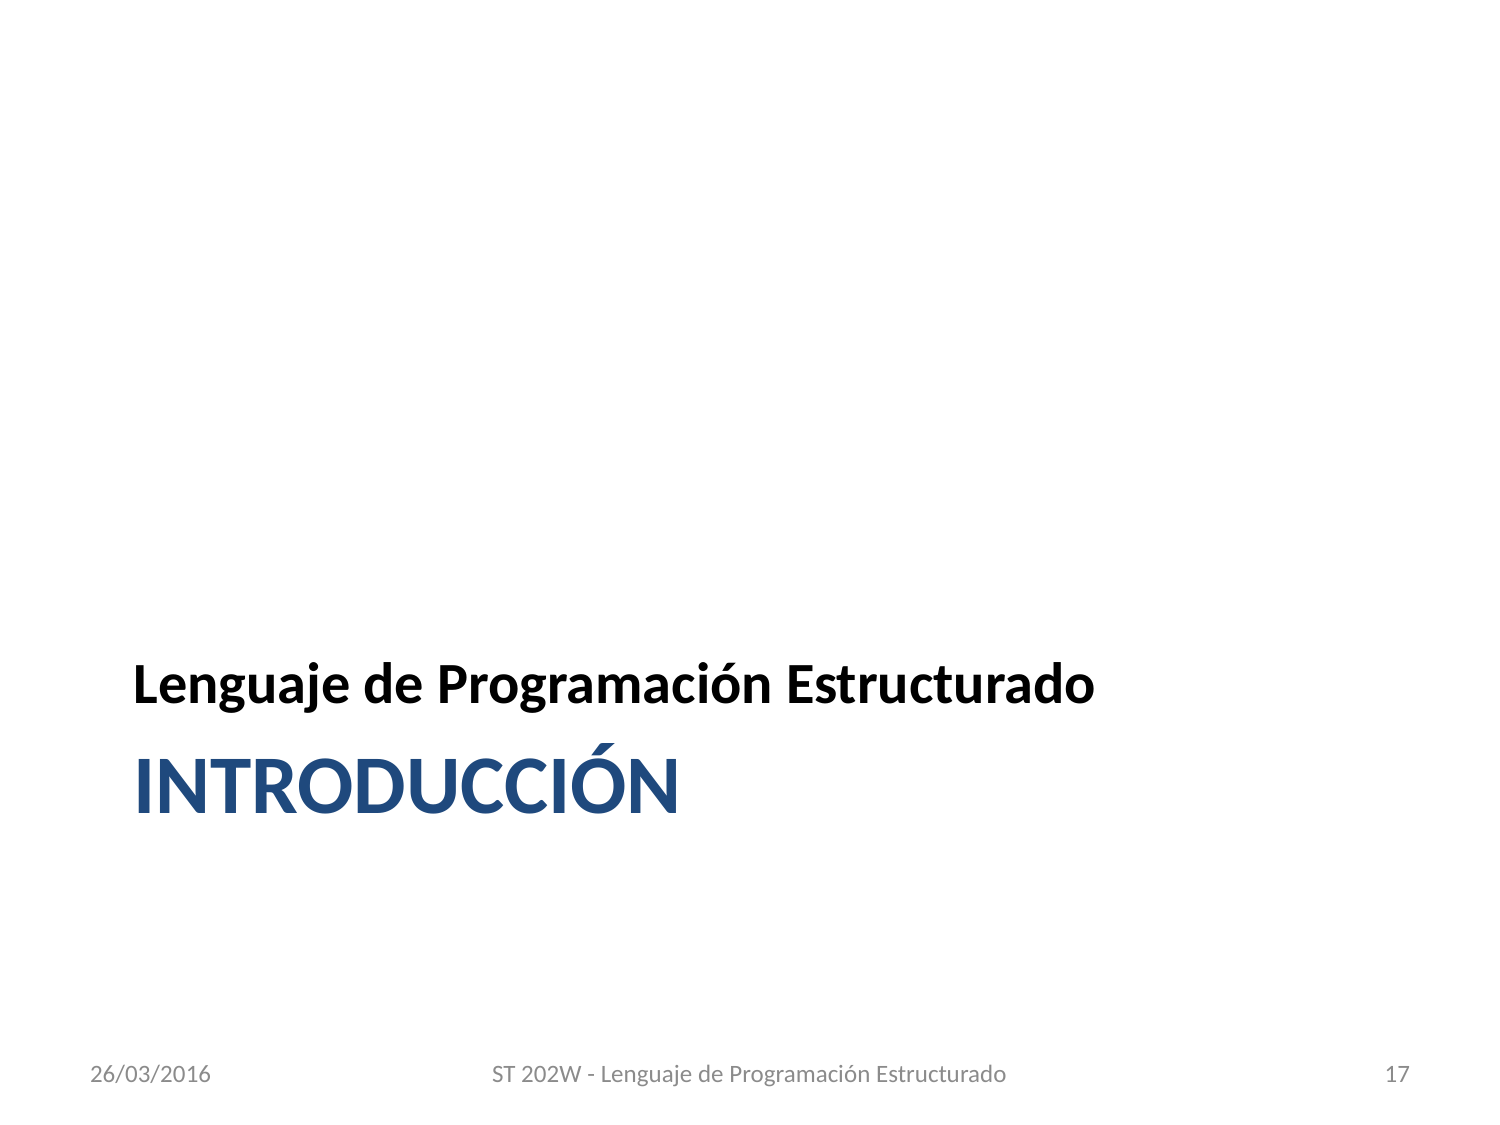

Lenguaje de Programación Estructurado
# Introducción
26/03/2016
ST 202W - Lenguaje de Programación Estructurado
17